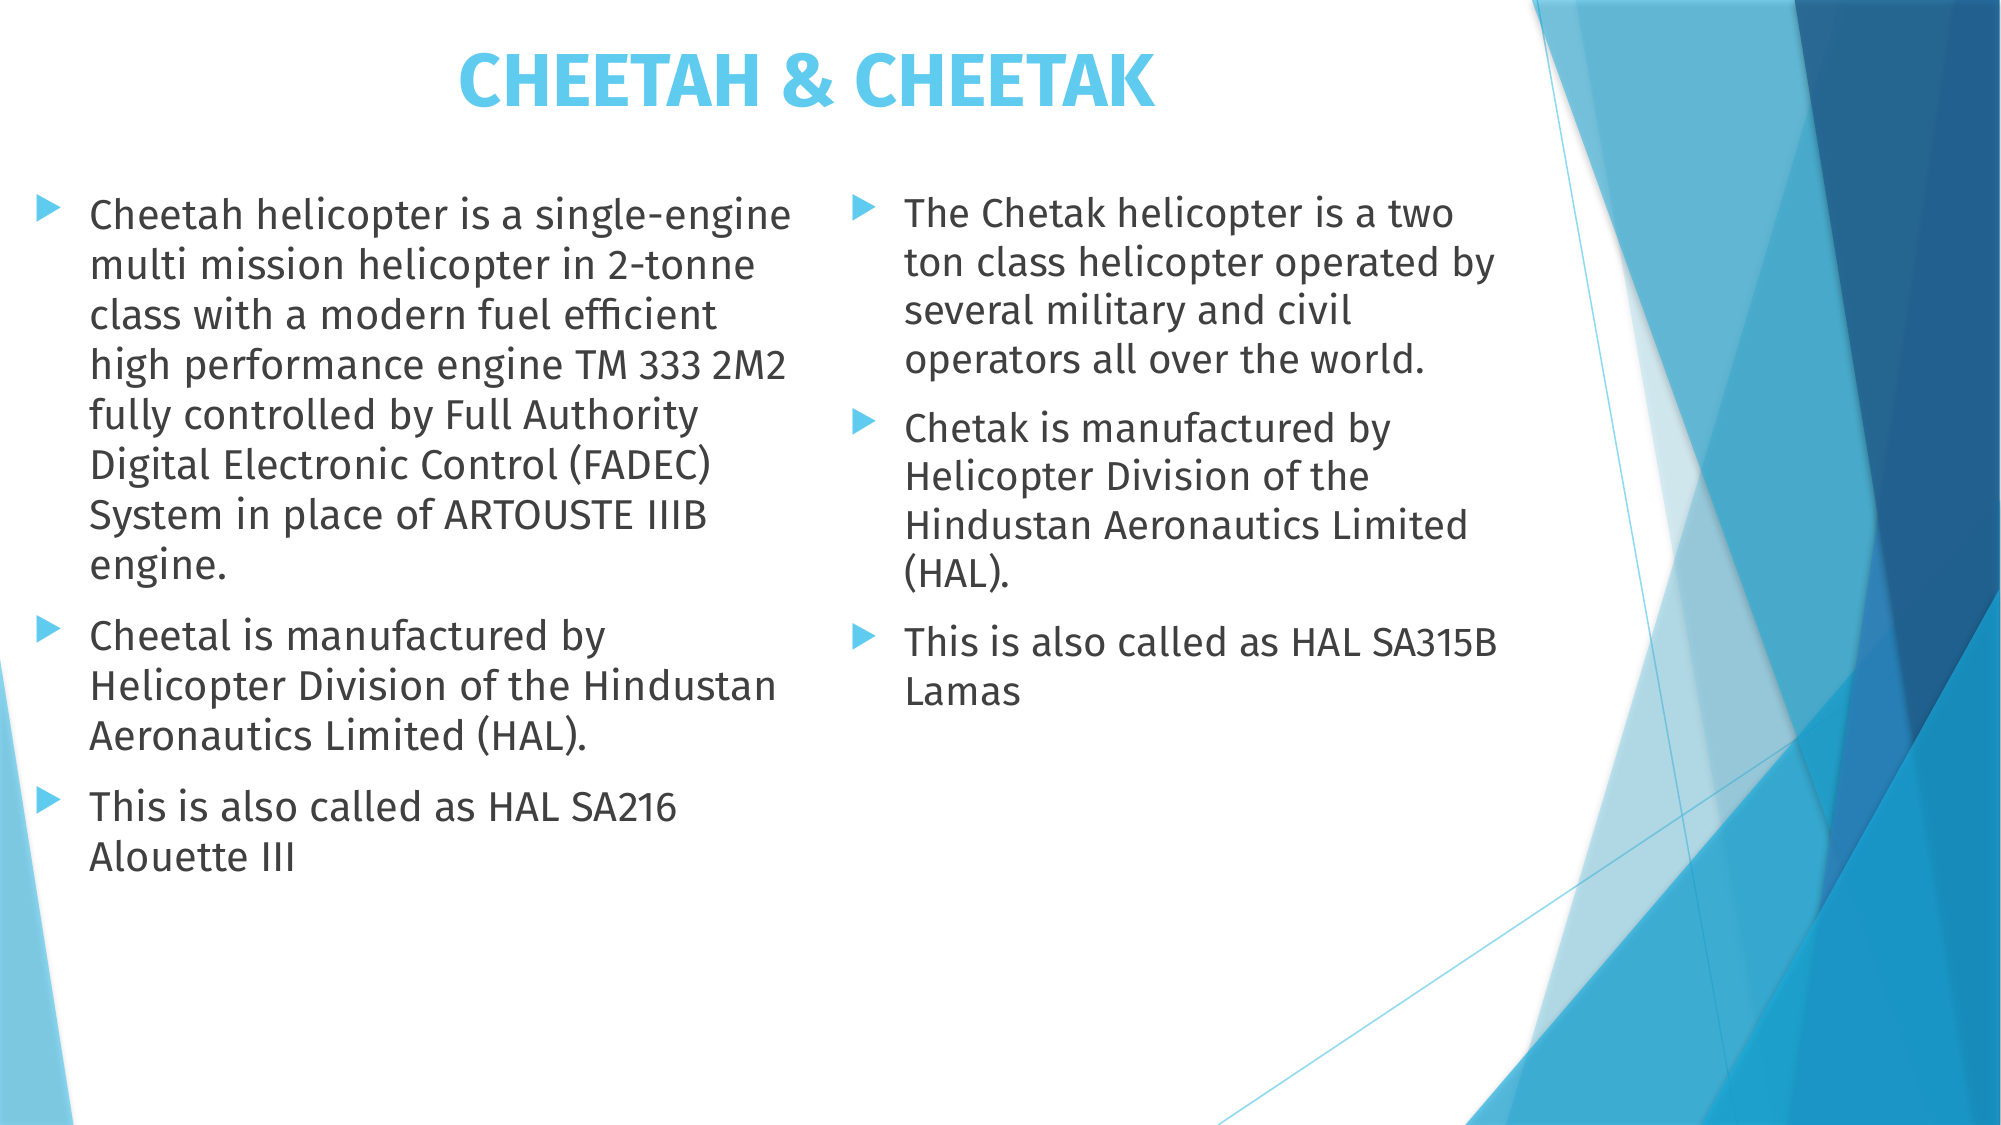

# CHEETAH & CHEETAK
Cheetah helicopter is a single-engine multi mission helicopter in 2-tonne class with a modern fuel efficient high performance engine TM 333 2M2 fully controlled by Full Authority Digital Electronic Control (FADEC) System in place of ARTOUSTE IIIB engine.
Cheetal is manufactured by Helicopter Division of the Hindustan Aeronautics Limited (HAL).
This is also called as HAL SA216 Alouette III
The Chetak helicopter is a two ton class helicopter operated by several military and civil operators all over the world.
Chetak is manufactured by Helicopter Division of the Hindustan Aeronautics Limited (HAL).
This is also called as HAL SA315B Lamas